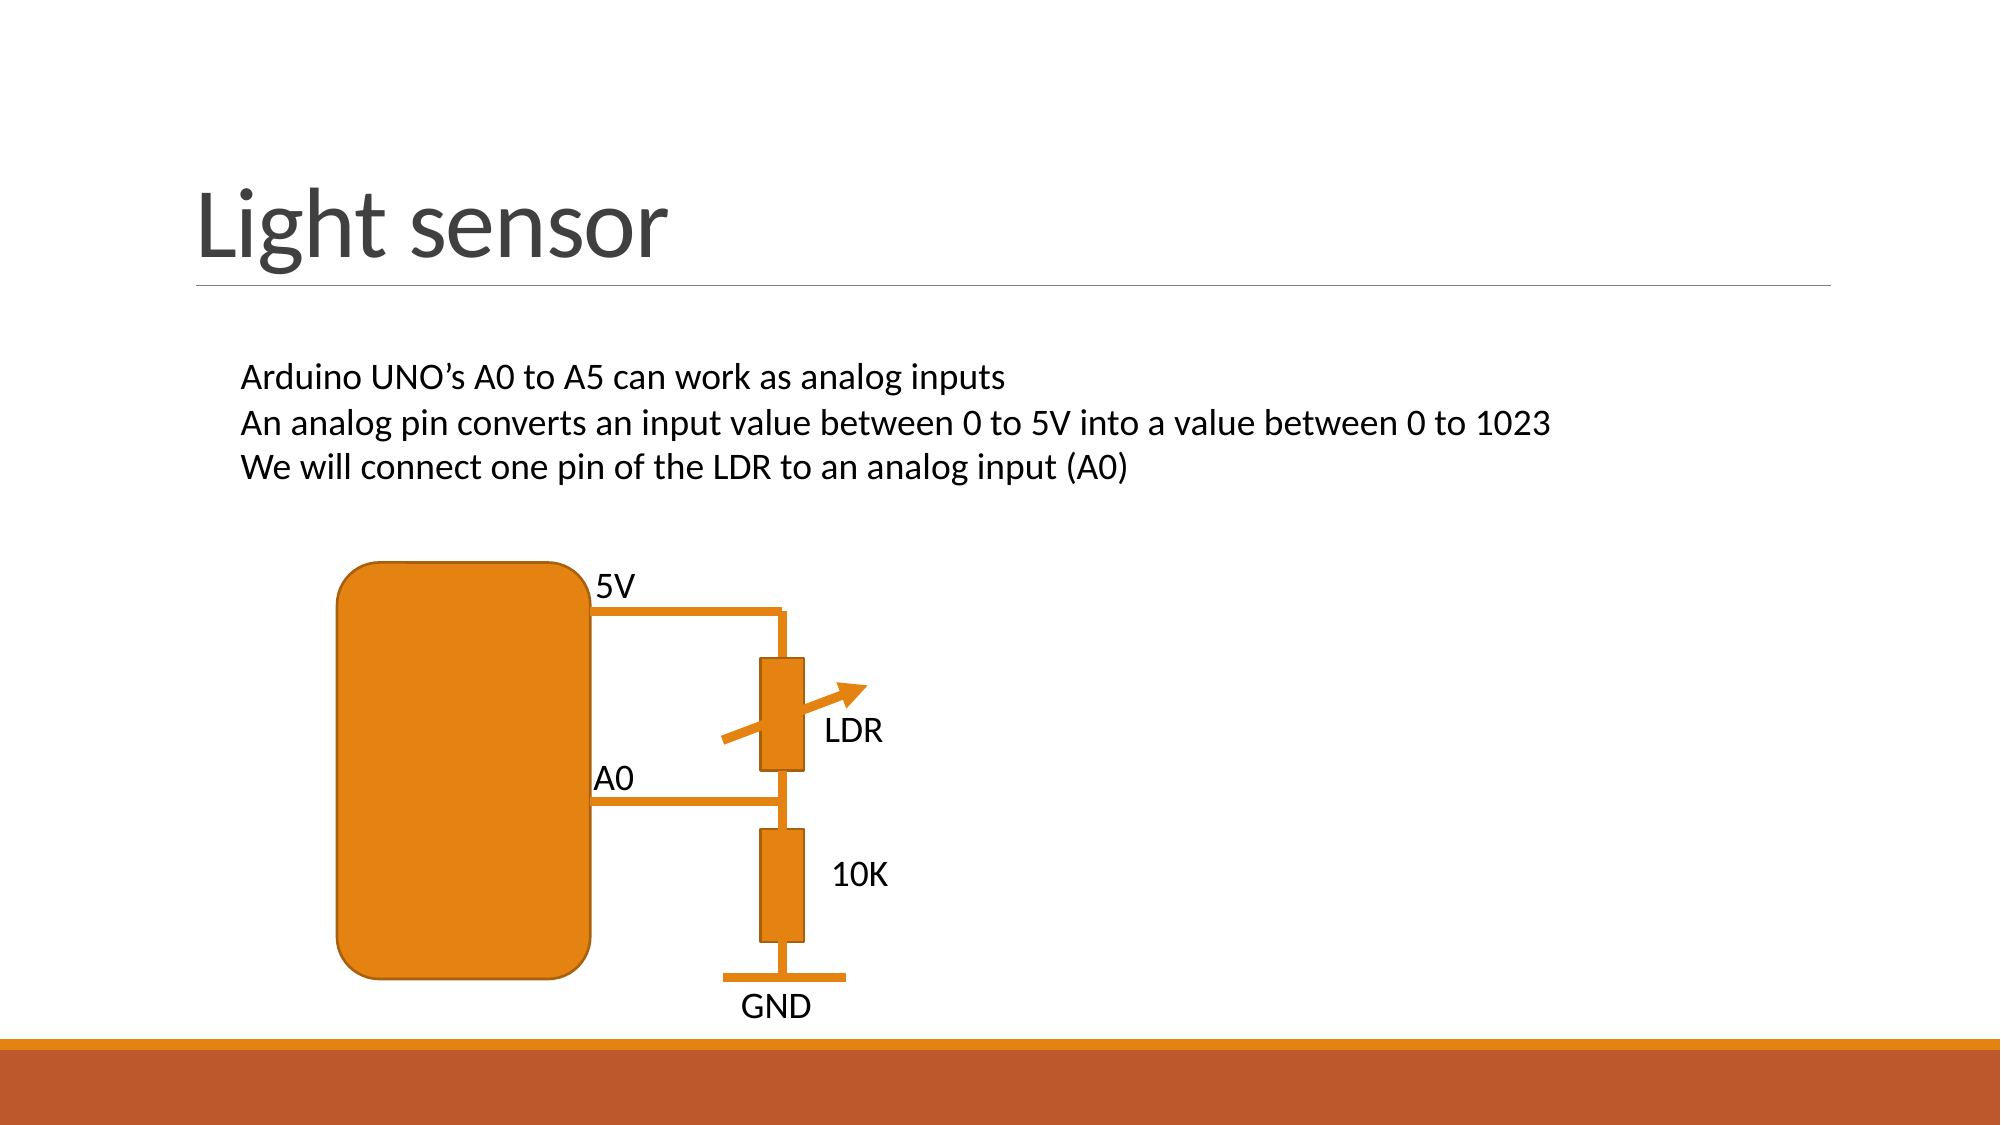

# Light sensor
Arduino UNO’s A0 to A5 can work as analog inputs
An analog pin converts an input value between 0 to 5V into a value between 0 to 1023
We will connect one pin of the LDR to an analog input (A0)
5V

LDR
A0

10K
GND